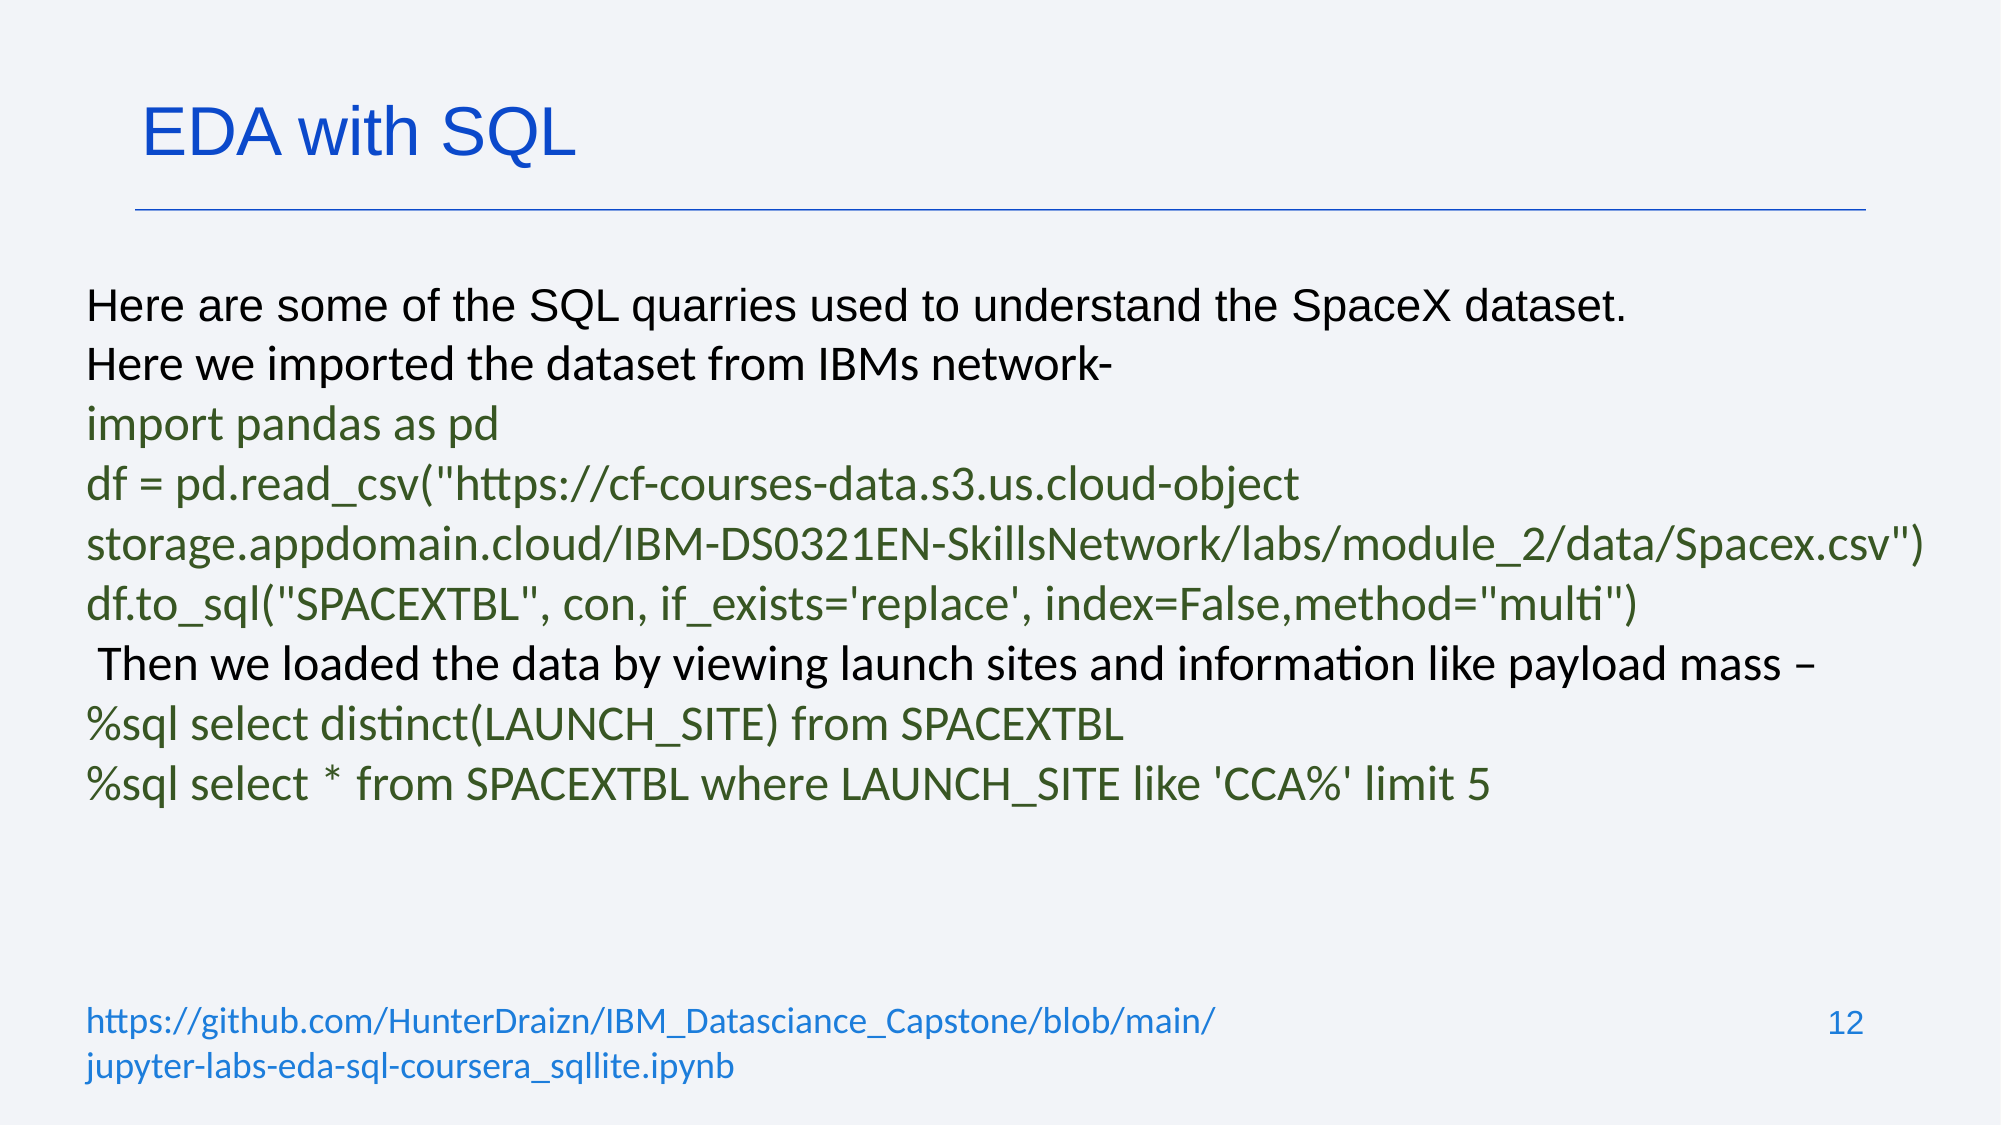

EDA with SQL
Here are some of the SQL quarries used to understand the SpaceX dataset.
Here we imported the dataset from IBMs network-
import pandas as pd
df = pd.read_csv("https://cf-courses-data.s3.us.cloud-object storage.appdomain.cloud/IBM-DS0321EN-SkillsNetwork/labs/module_2/data/Spacex.csv")
df.to_sql("SPACEXTBL", con, if_exists='replace', index=False,method="multi")
 Then we loaded the data by viewing launch sites and information like payload mass –
%sql select distinct(LAUNCH_SITE) from SPACEXTBL
%sql select * from SPACEXTBL where LAUNCH_SITE like 'CCA%' limit 5
https://github.com/HunterDraizn/IBM_Datasciance_Capstone/blob/main/jupyter-labs-eda-sql-coursera_sqllite.ipynb
12